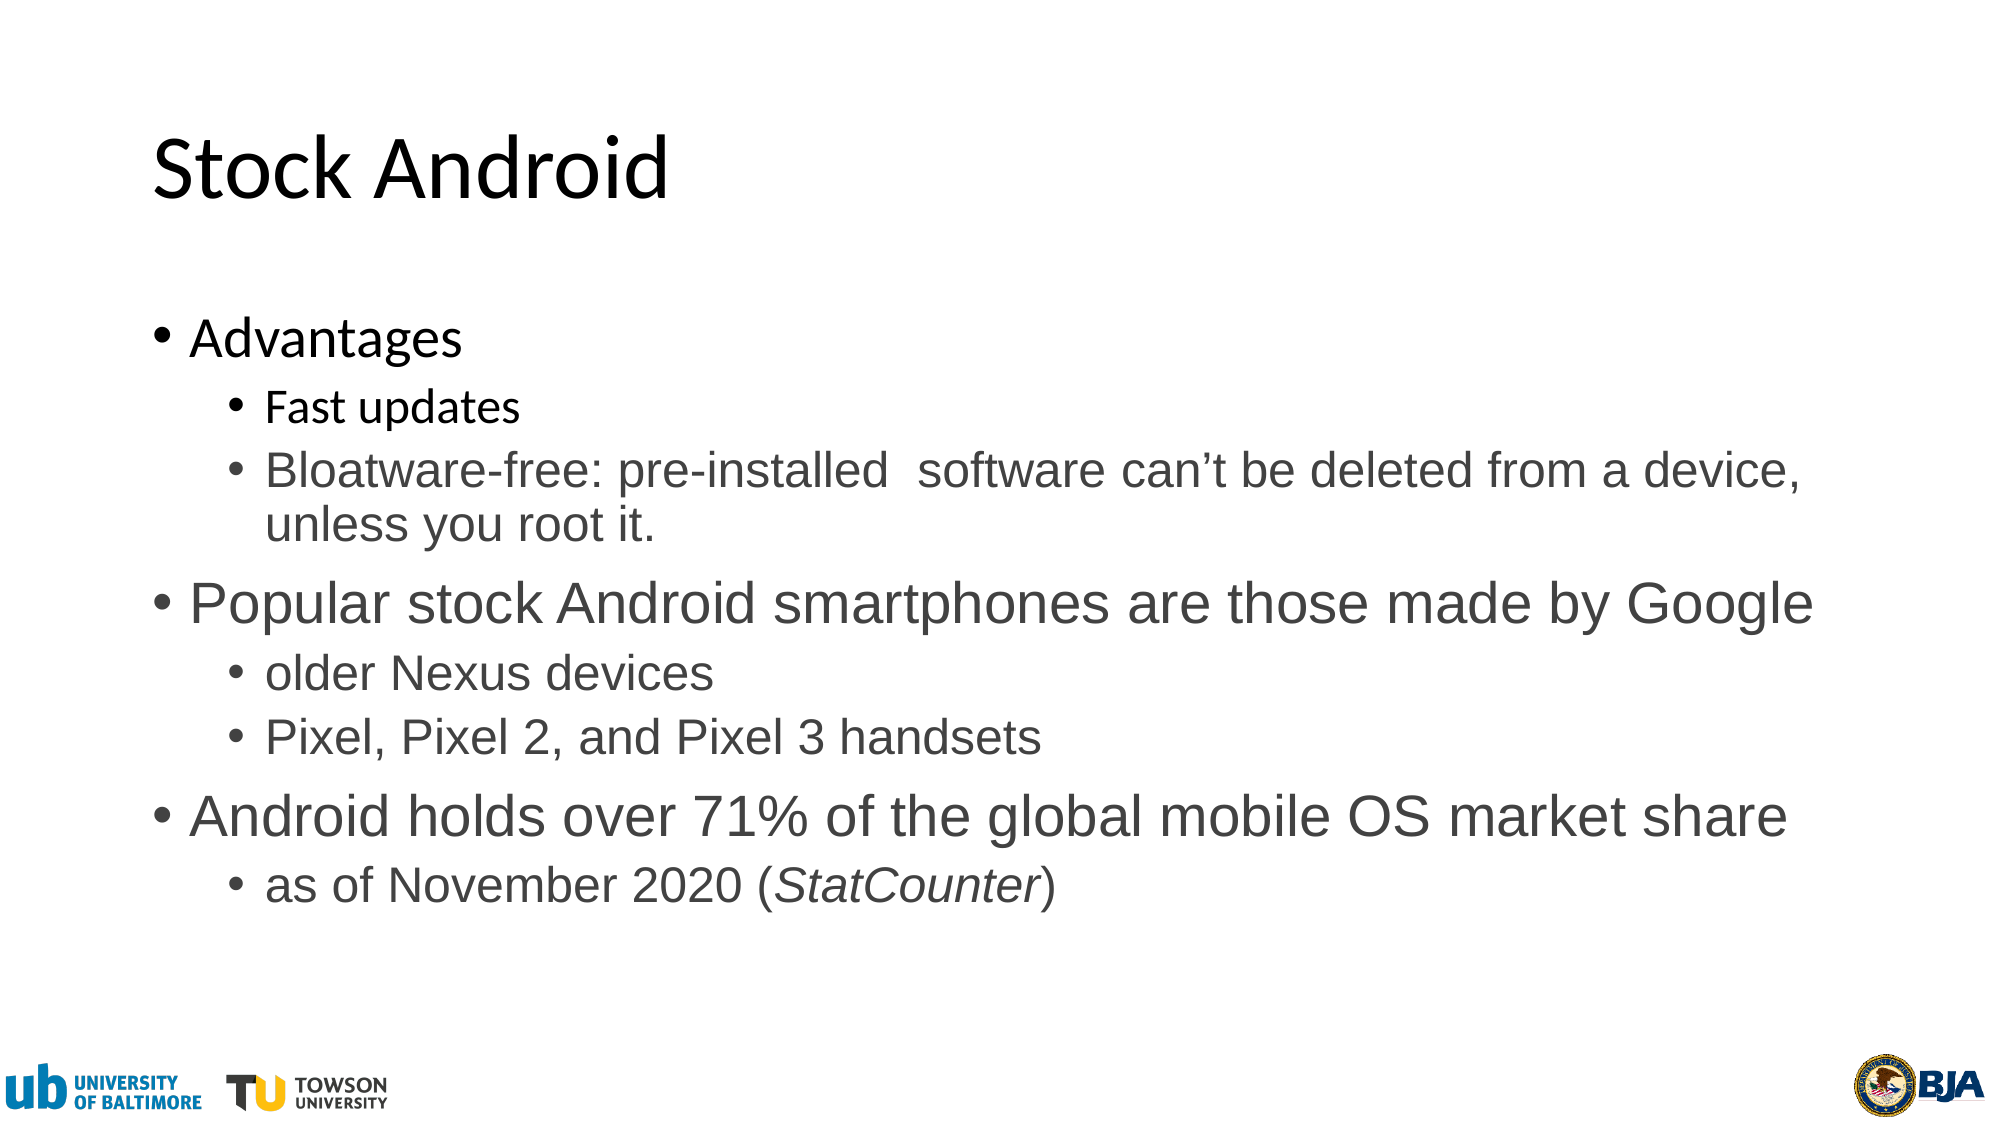

# Stock Android
Advantages
Fast updates
Bloatware-free: pre-installed  software can’t be deleted from a device, unless you root it.
Popular stock Android smartphones are those made by Google
older Nexus devices
Pixel, Pixel 2, and Pixel 3 handsets
Android holds over 71% of the global mobile OS market share
as of November 2020 (StatCounter)